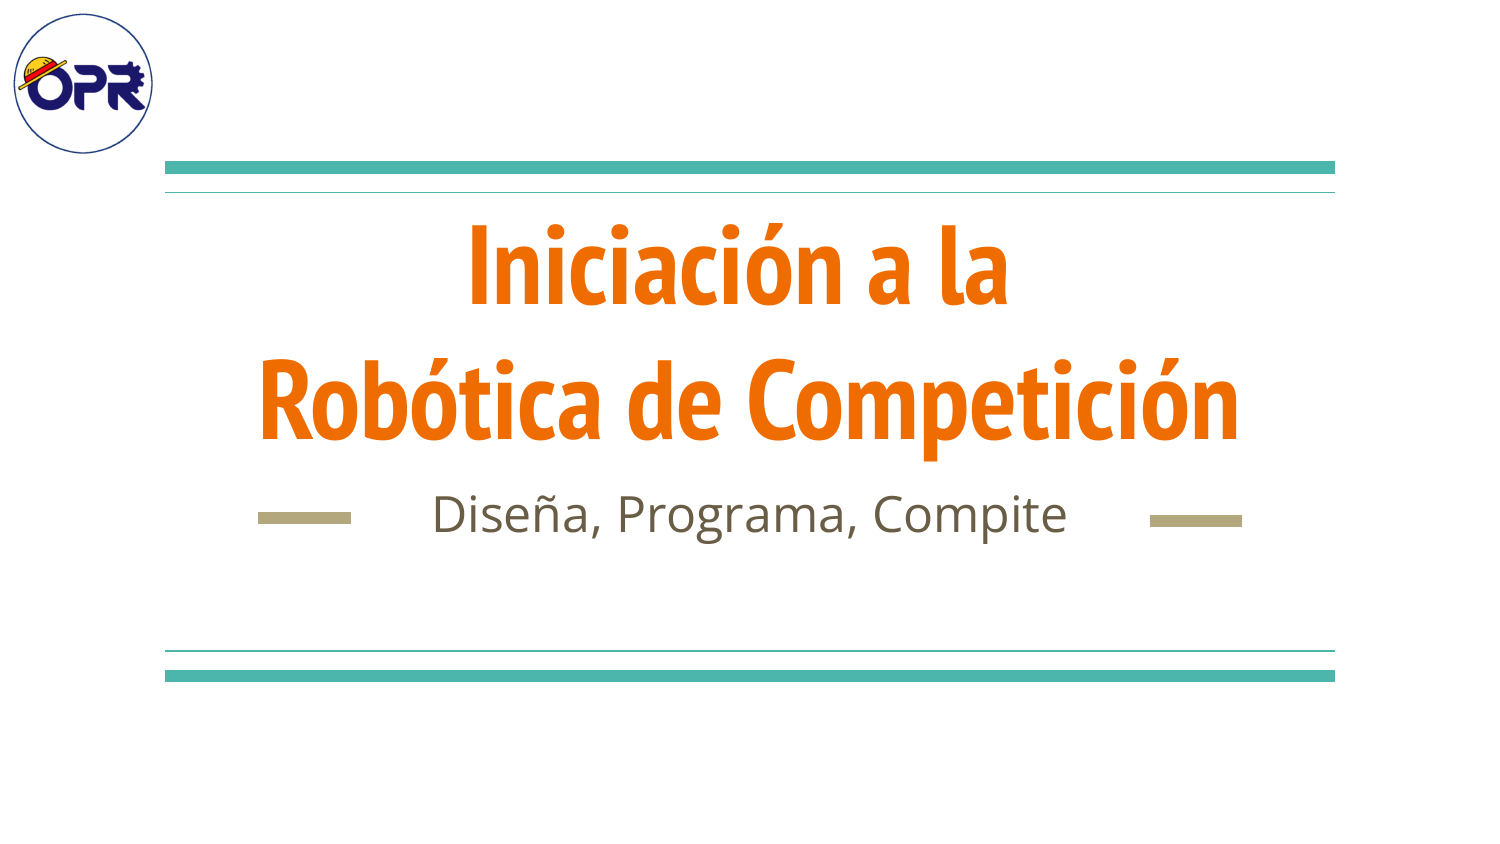

# Iniciación a la
Robótica de Competición
Diseña, Programa, Compite